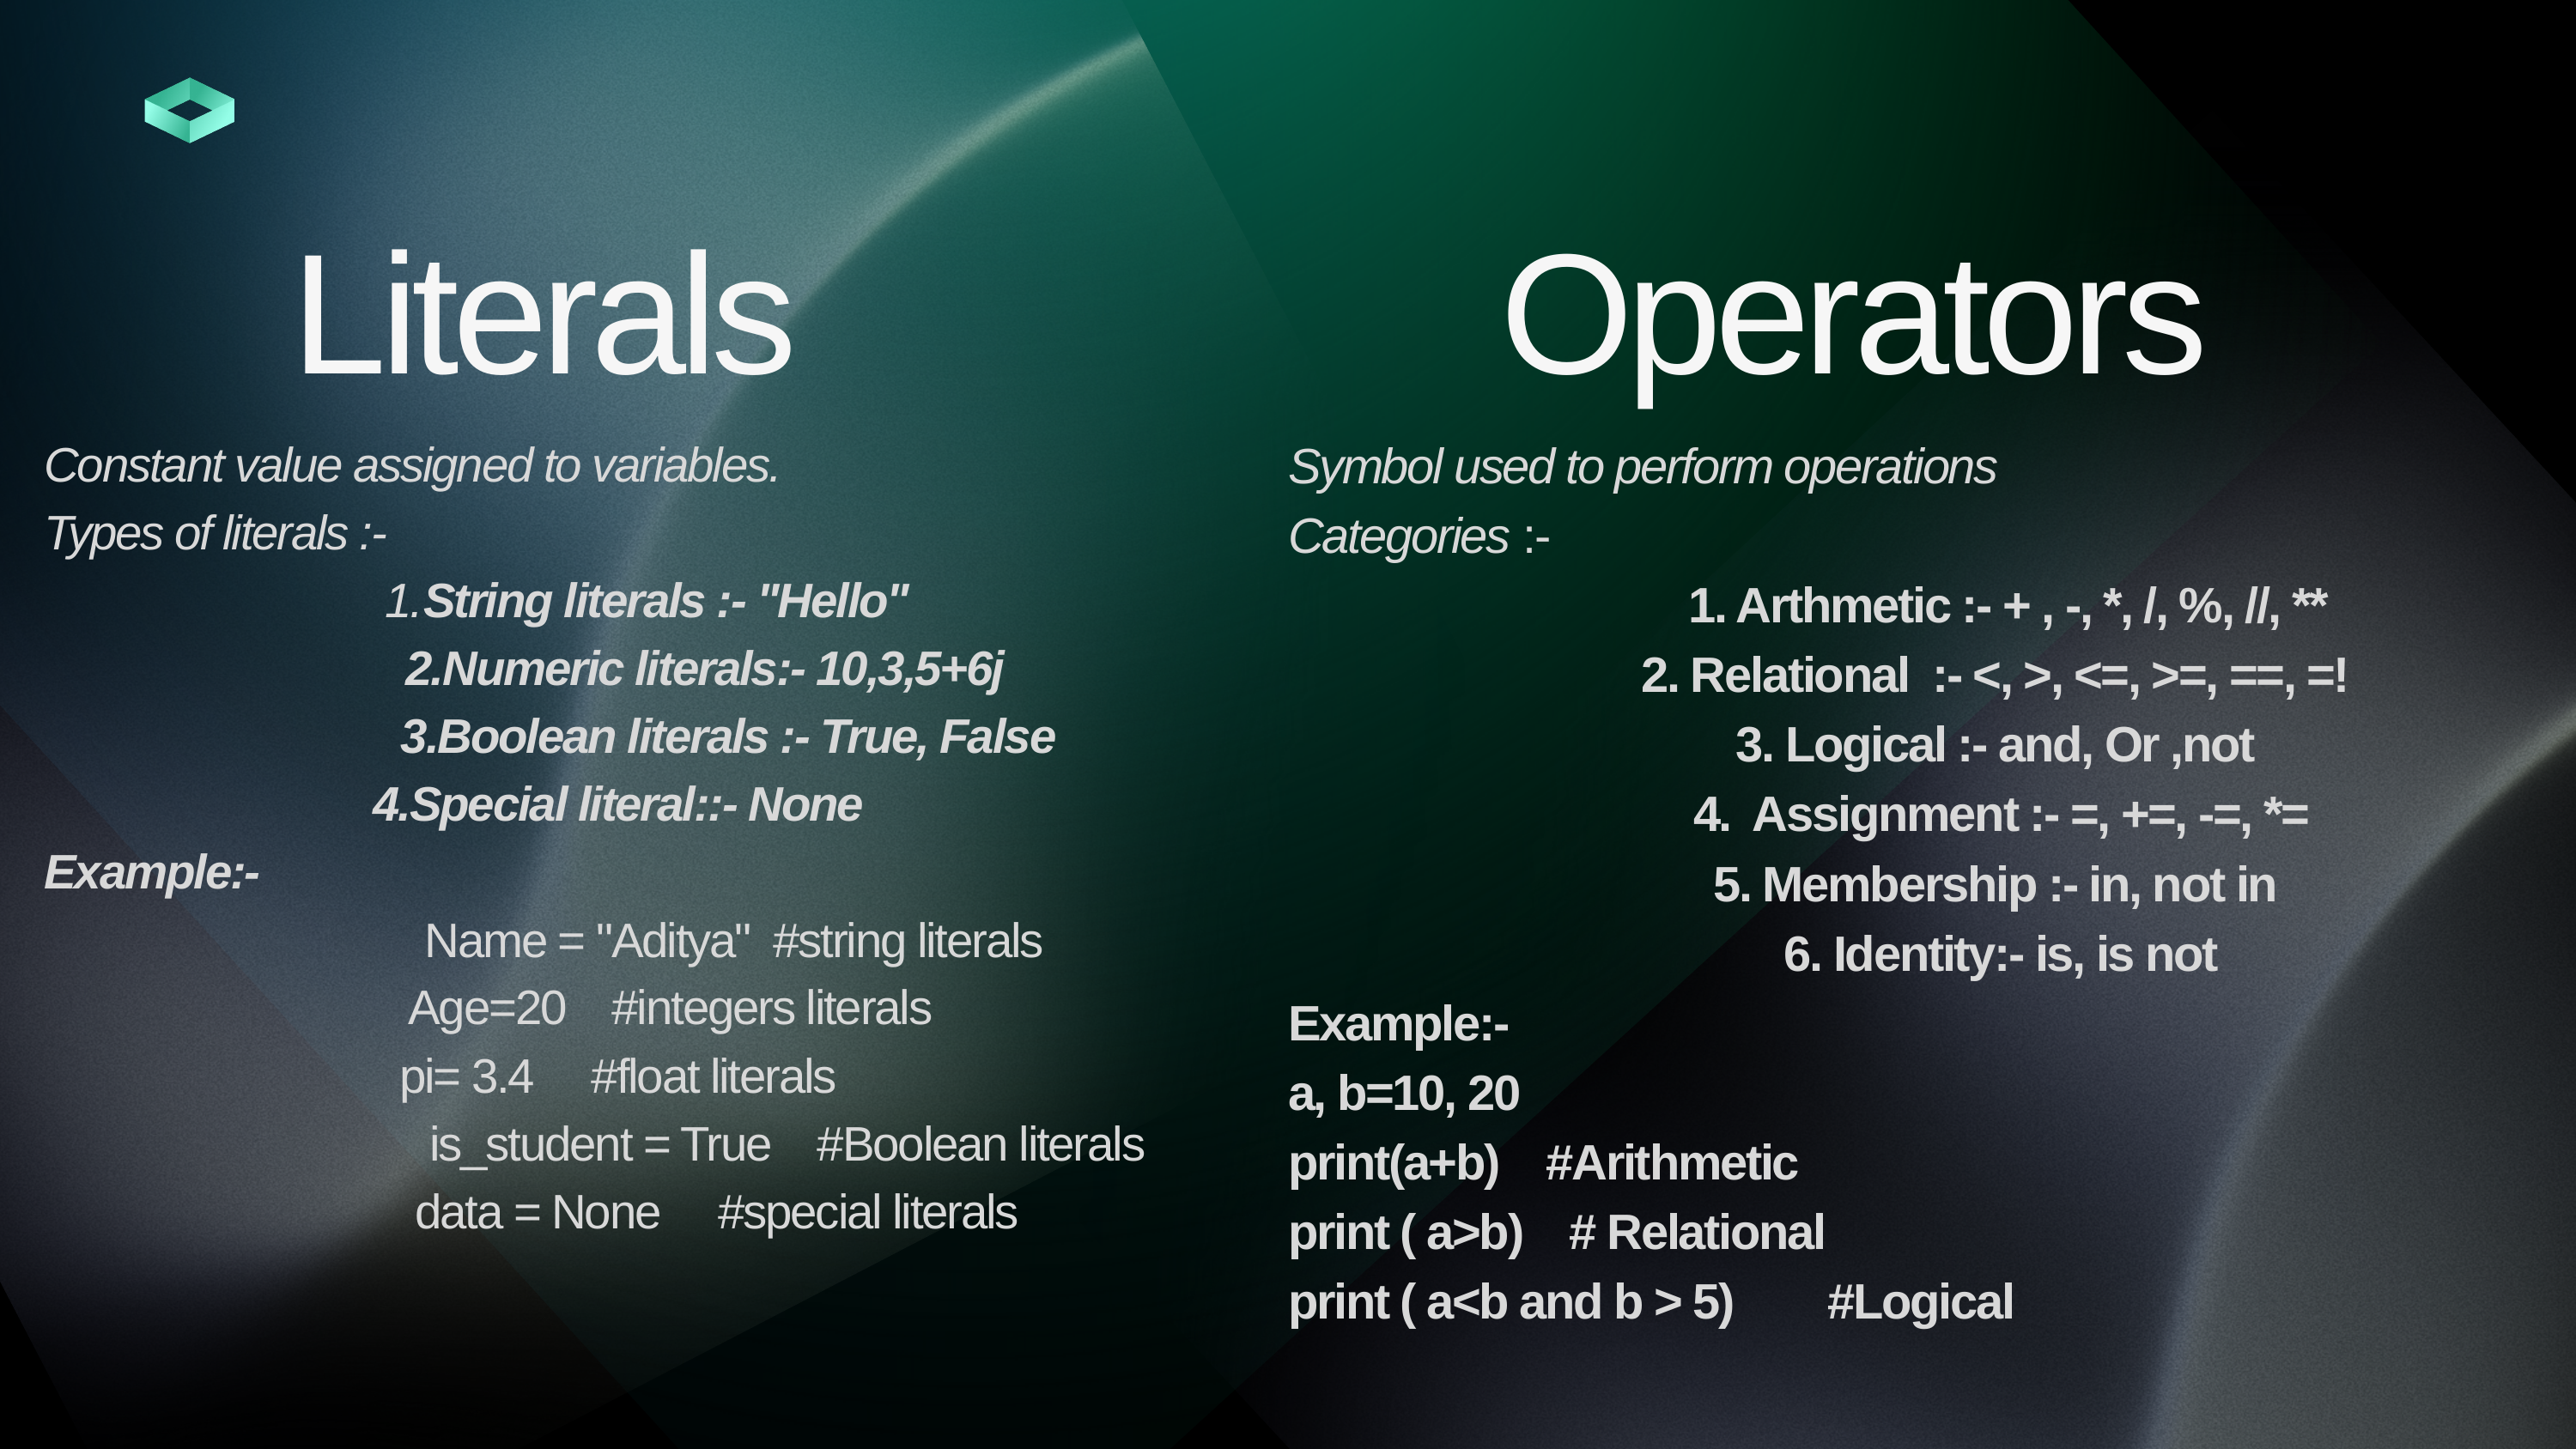

Literals
Operators

Constant value assigned to variables.
Types of literals :-
1.String literals :- "Hello"
2.Numeric literals:- 10,3,5+6j
3.Boolean literals :- True, False
4.Special literal::- None
Example:-
Name = "Aditya"  #string literals
Age=20    #integers literals
pi= 3.4     #float literals
         is_student = True    #Boolean literals
data = None     #special literals
Symbol used to perform operations
Categories :-
 1. Arthmetic :- + , -, *, /, %, //, **
2. Relational  :- <, >, <=, >=, ==, =!
3. Logical :- and, Or ,not
4.  Assignment :- =, +=, -=, *=
5. Membership :- in, not in
6. Identity:- is, is not
Example:-
a, b=10, 20
print(a+b)    #Arithmetic
print ( a>b)    # Relational
print ( a<b and b > 5)        #Logical